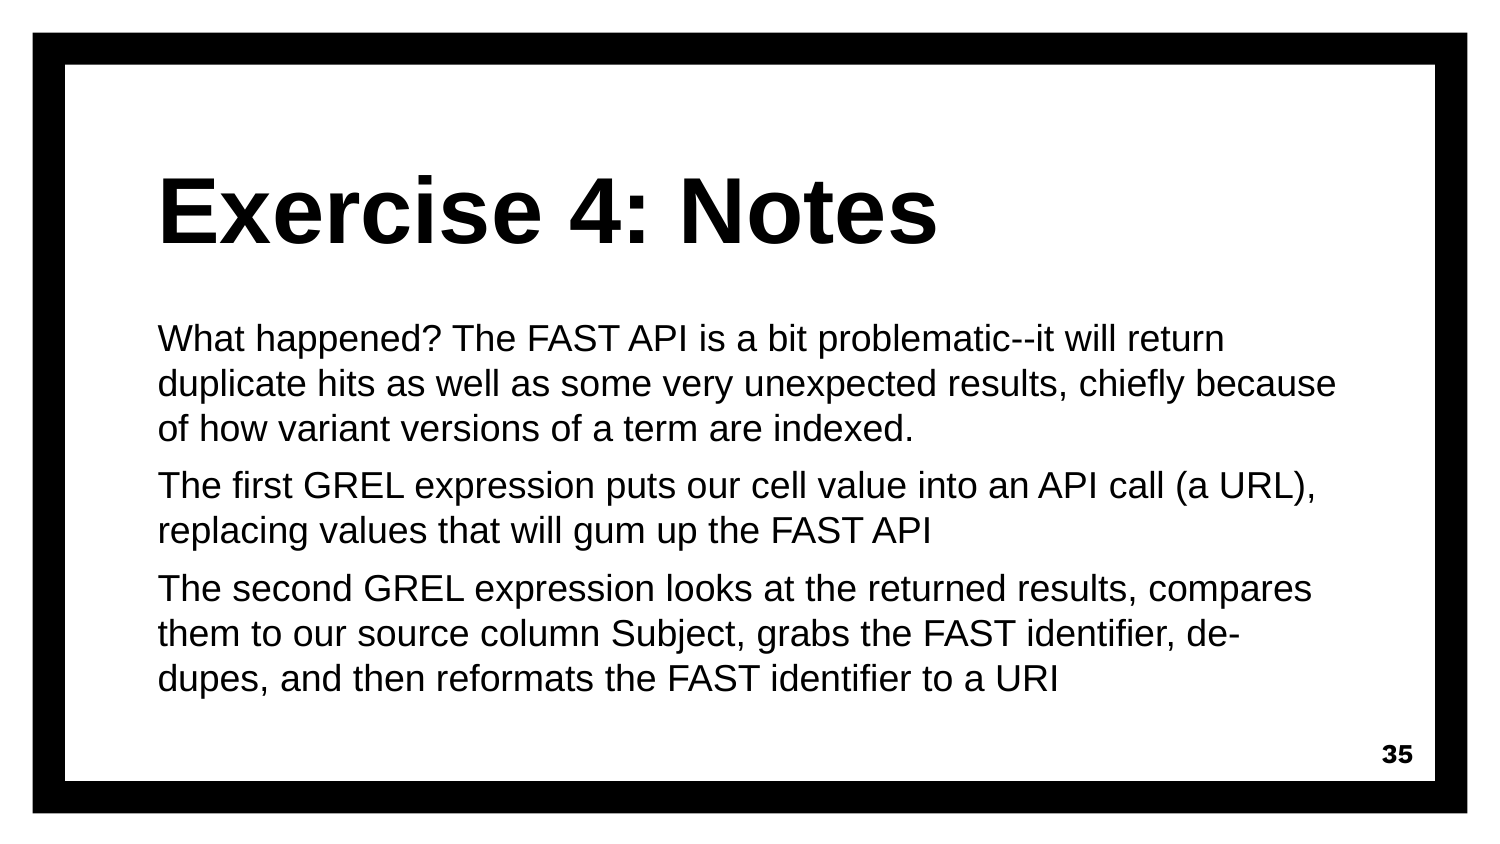

# Exercise 4: Notes
What happened? The FAST API is a bit problematic--it will return duplicate hits as well as some very unexpected results, chiefly because of how variant versions of a term are indexed.
The first GREL expression puts our cell value into an API call (a URL), replacing values that will gum up the FAST API
The second GREL expression looks at the returned results, compares them to our source column Subject, grabs the FAST identifier, de-dupes, and then reformats the FAST identifier to a URI
35